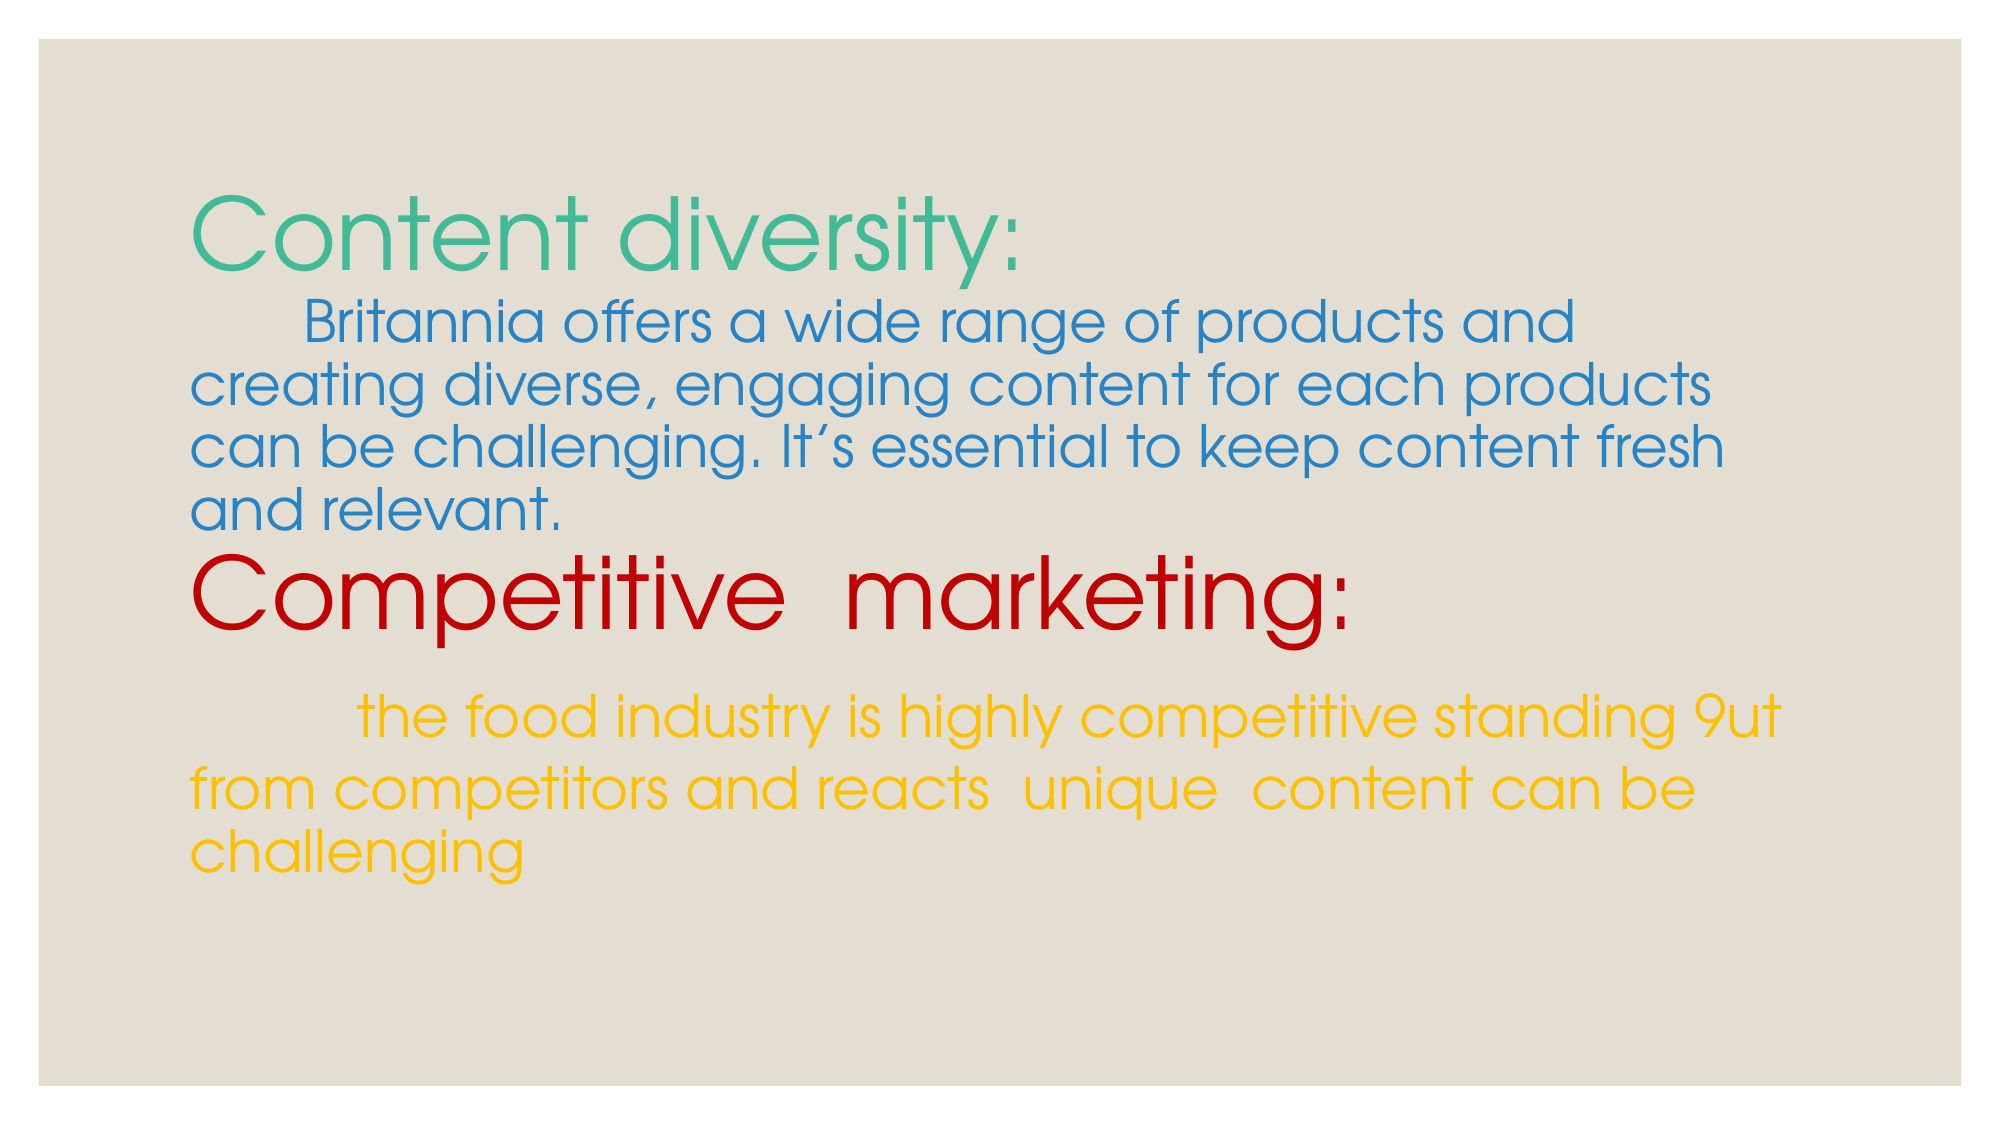

# Content diversity: Britannia offers a wide range of products and creating diverse, engaging content for each products  can be challenging. It’s essential to keep content fresh and relevant. Competitive  marketing: the food industry is highly competitive standing 9ut from competitors and reacts  unique  content can be challenging